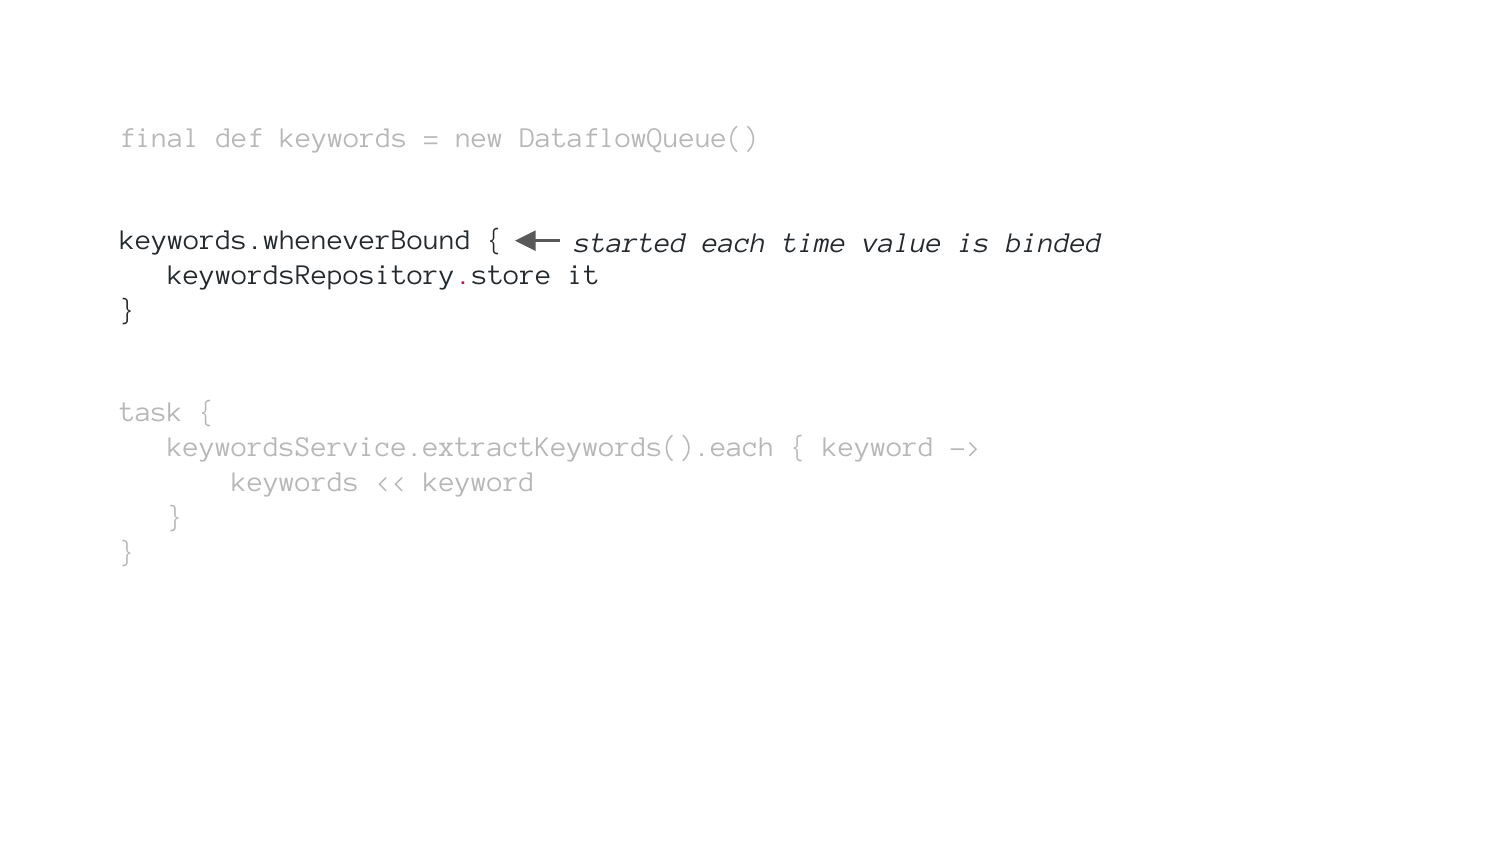

final def keywords = new DataflowQueue()
keywords.wheneverBound {
   keywordsRepository.store it
}
started each time value is binded
task {
   keywordsService.extractKeywords().each { keyword ->
       keywords << keyword
   }
}